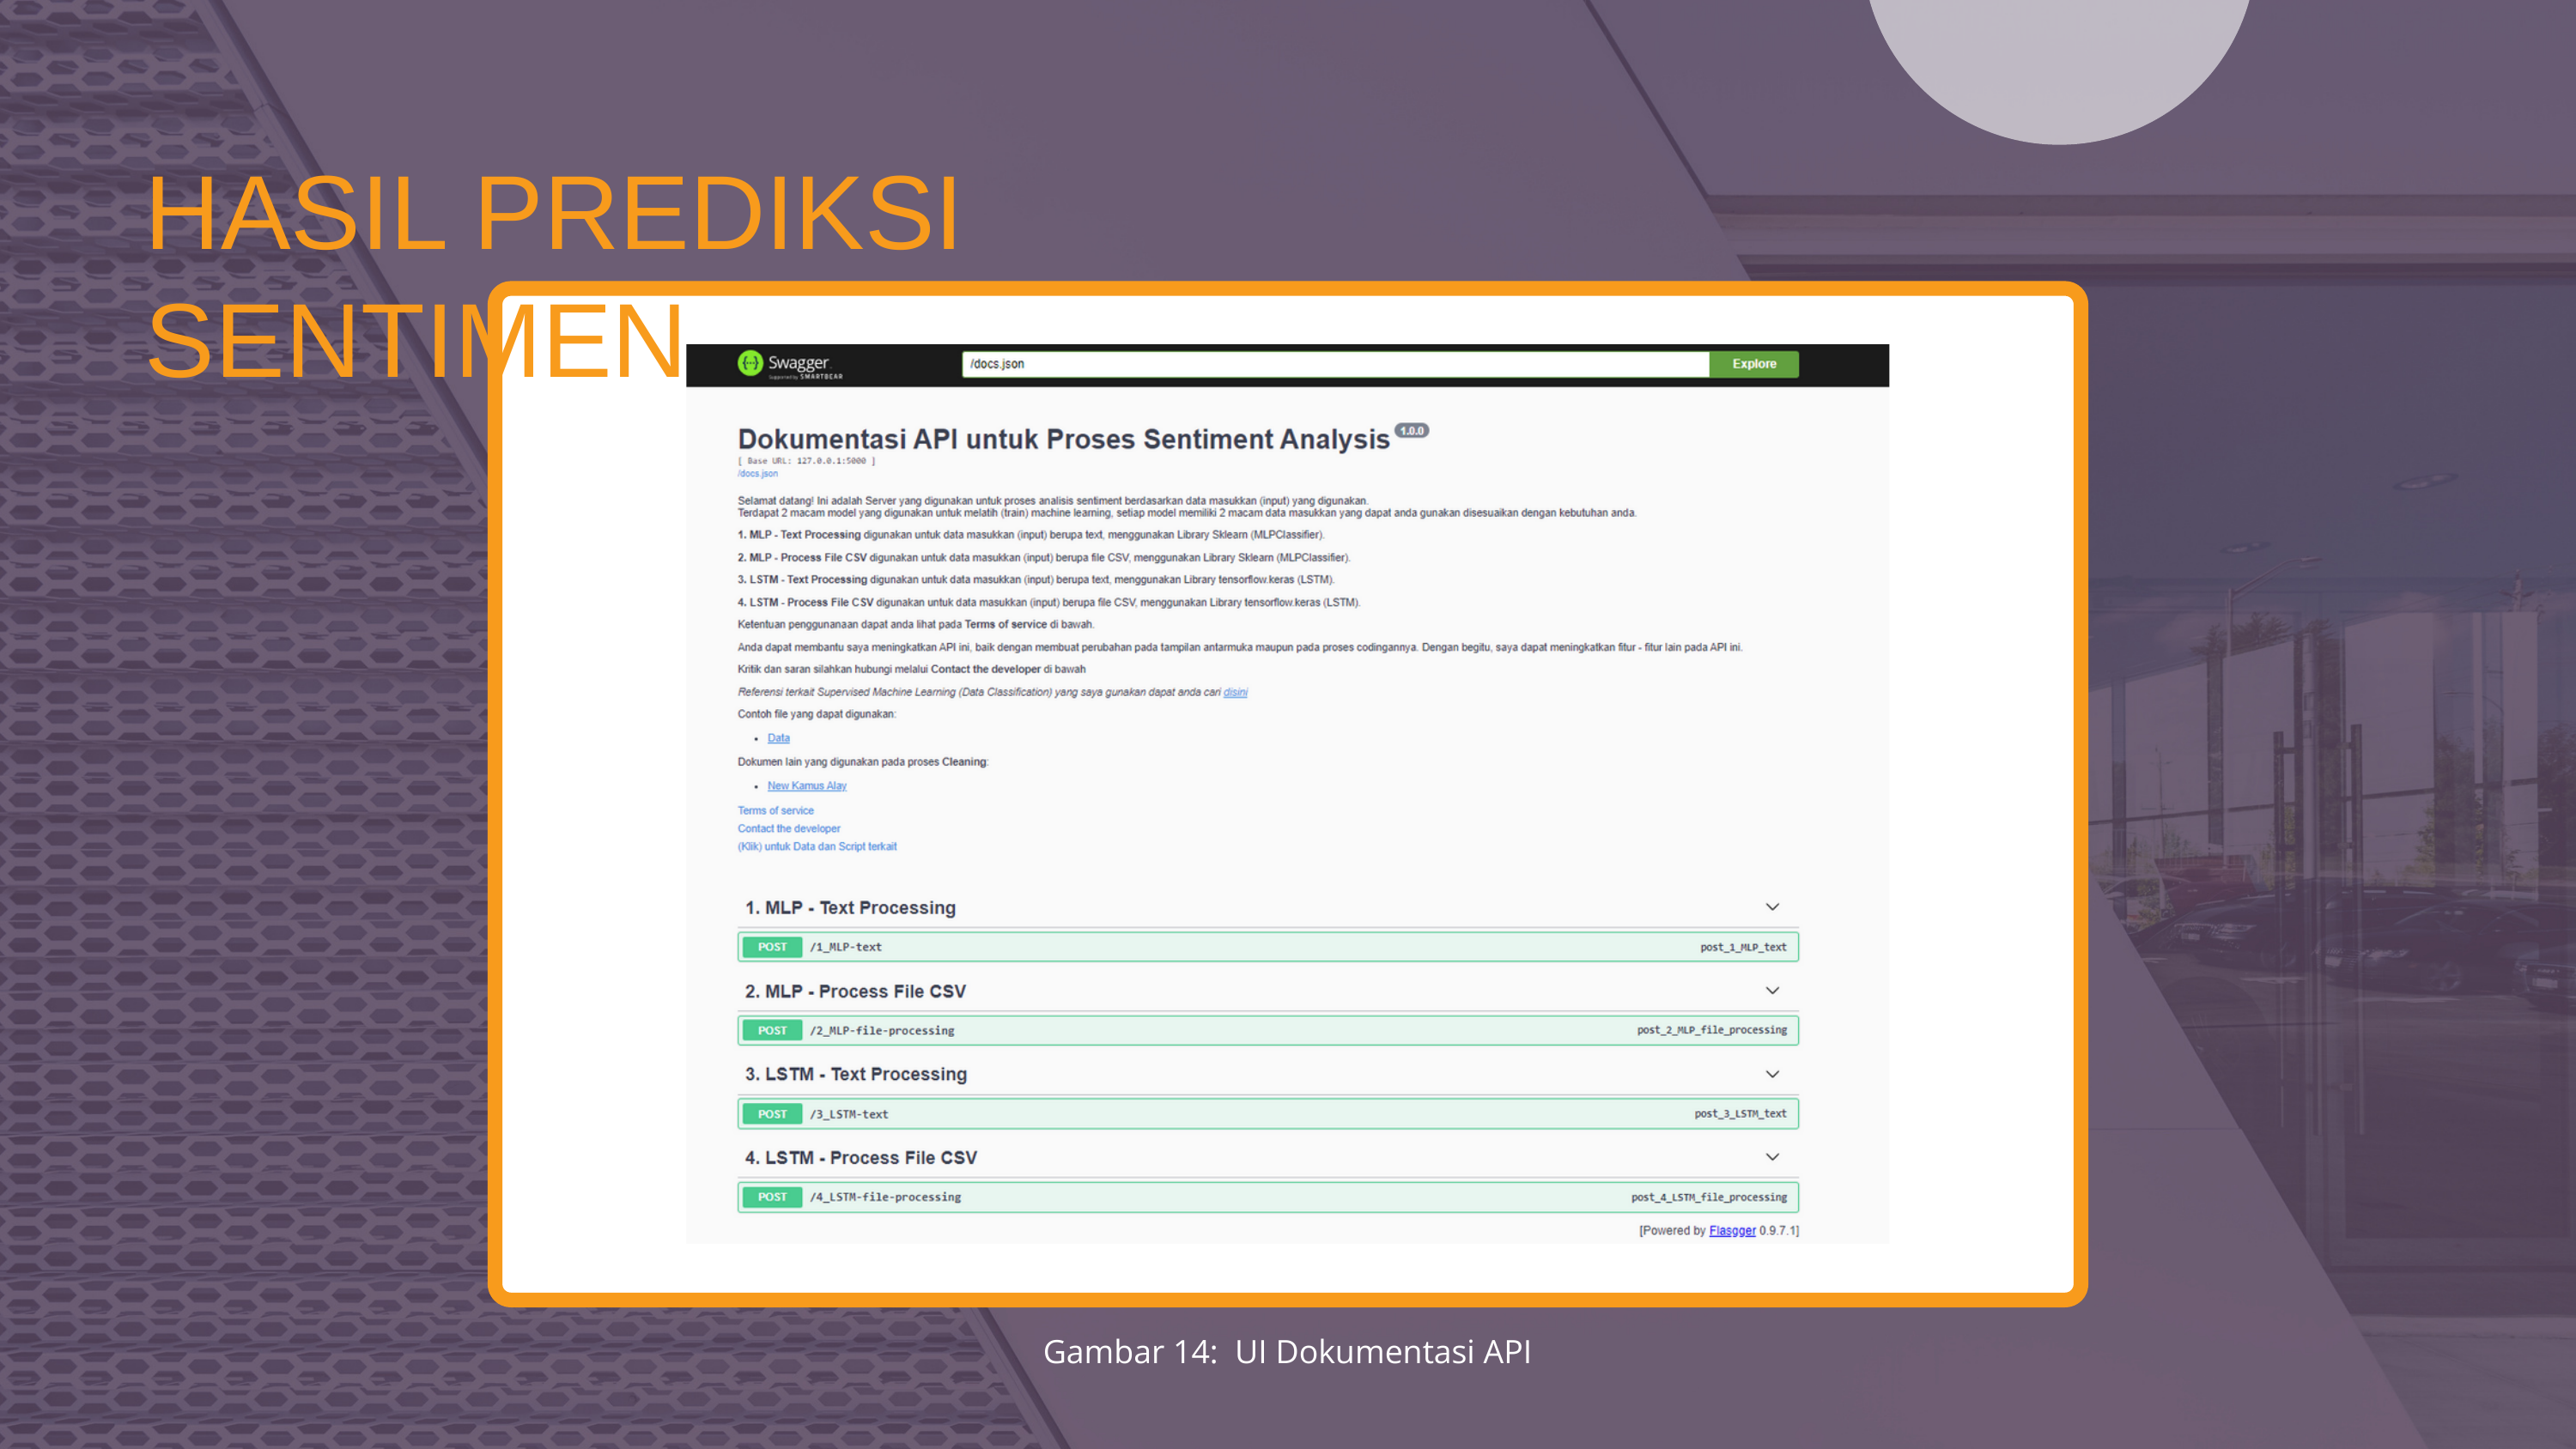

HASIL PREDIKSI SENTIMEN

Gambar 14:  UI Dokumentasi API